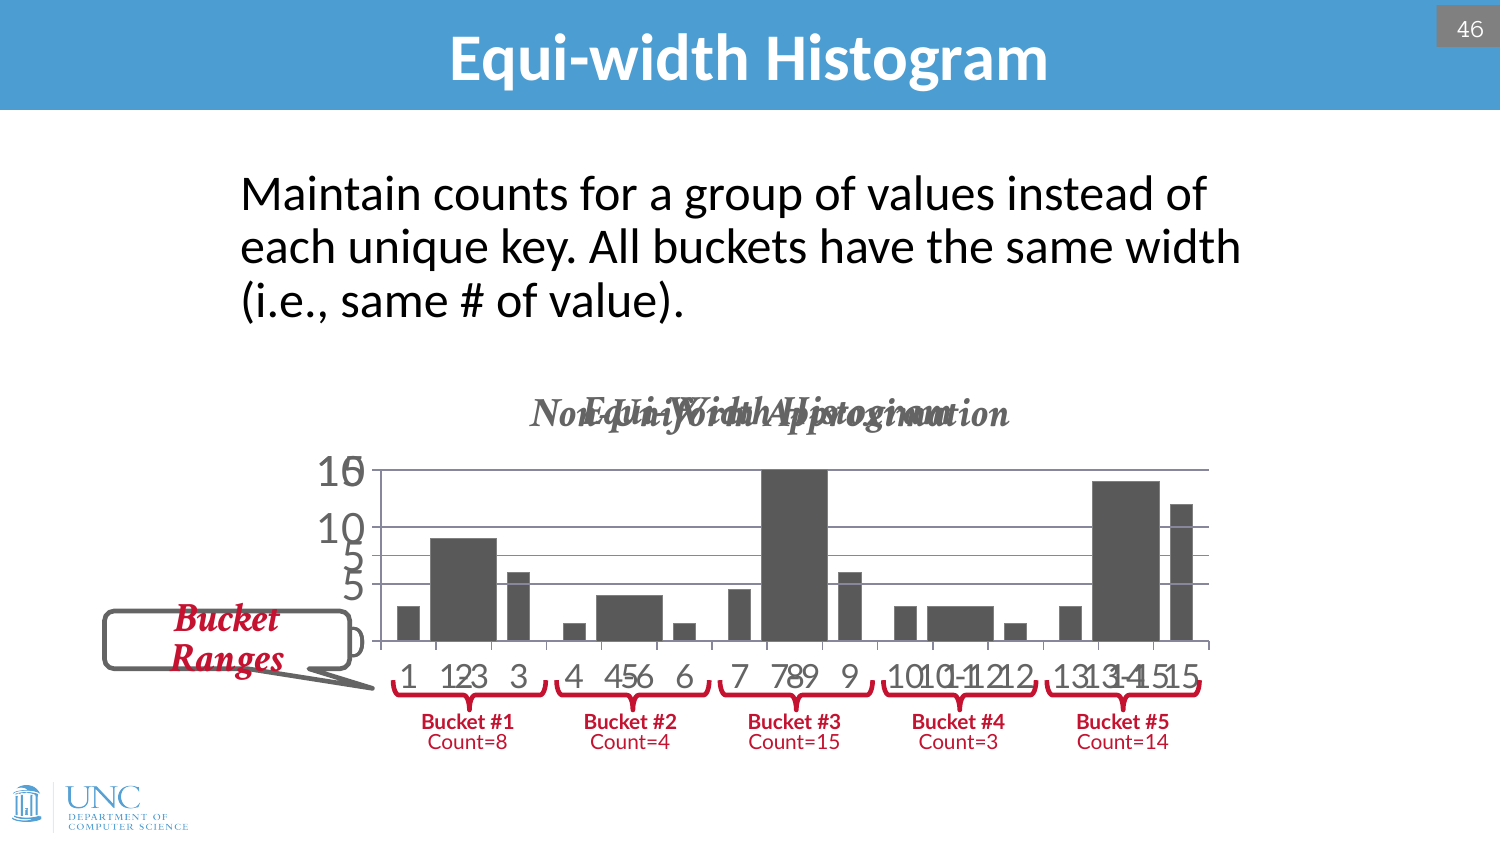

# Equi-width Histogram
46
Maintain counts for a group of values instead of each unique key. All buckets have the same width (i.e., same # of value).

### Chart: Non-Uniform Approximation

| Category | Column1 |
|---|---|
| 1 | 2.0 |
| 2 | 3.0 |
| 3 | 4.0 |
| 4 | 1.0 |
| 5 | 2.0 |
| 6 | 1.0 |
| 7 | 3.0 |
| 8 | 8.0 |
| 9 | 4.0 |
| 10 | 2.0 |
| 11 | 0.0 |
| 12 | 1.0 |
| 13 | 2.0 |
| 14 | 4.0 |
| 15 | 8.0 |

### Chart: Equi-Width Histogram

| Category | Column1 |
|---|---|
| 1-3 | 9.0 |
| 4-6 | 4.0 |
| 7-9 | 15.0 |
| 10-12 | 3.0 |
| 13-15 | 14.0 |
Bucket Ranges

Bucket #2
Count=4
Bucket #3
Count=15
Bucket #4
Count=3
Bucket #5
Count=14
Bucket #1
Count=8